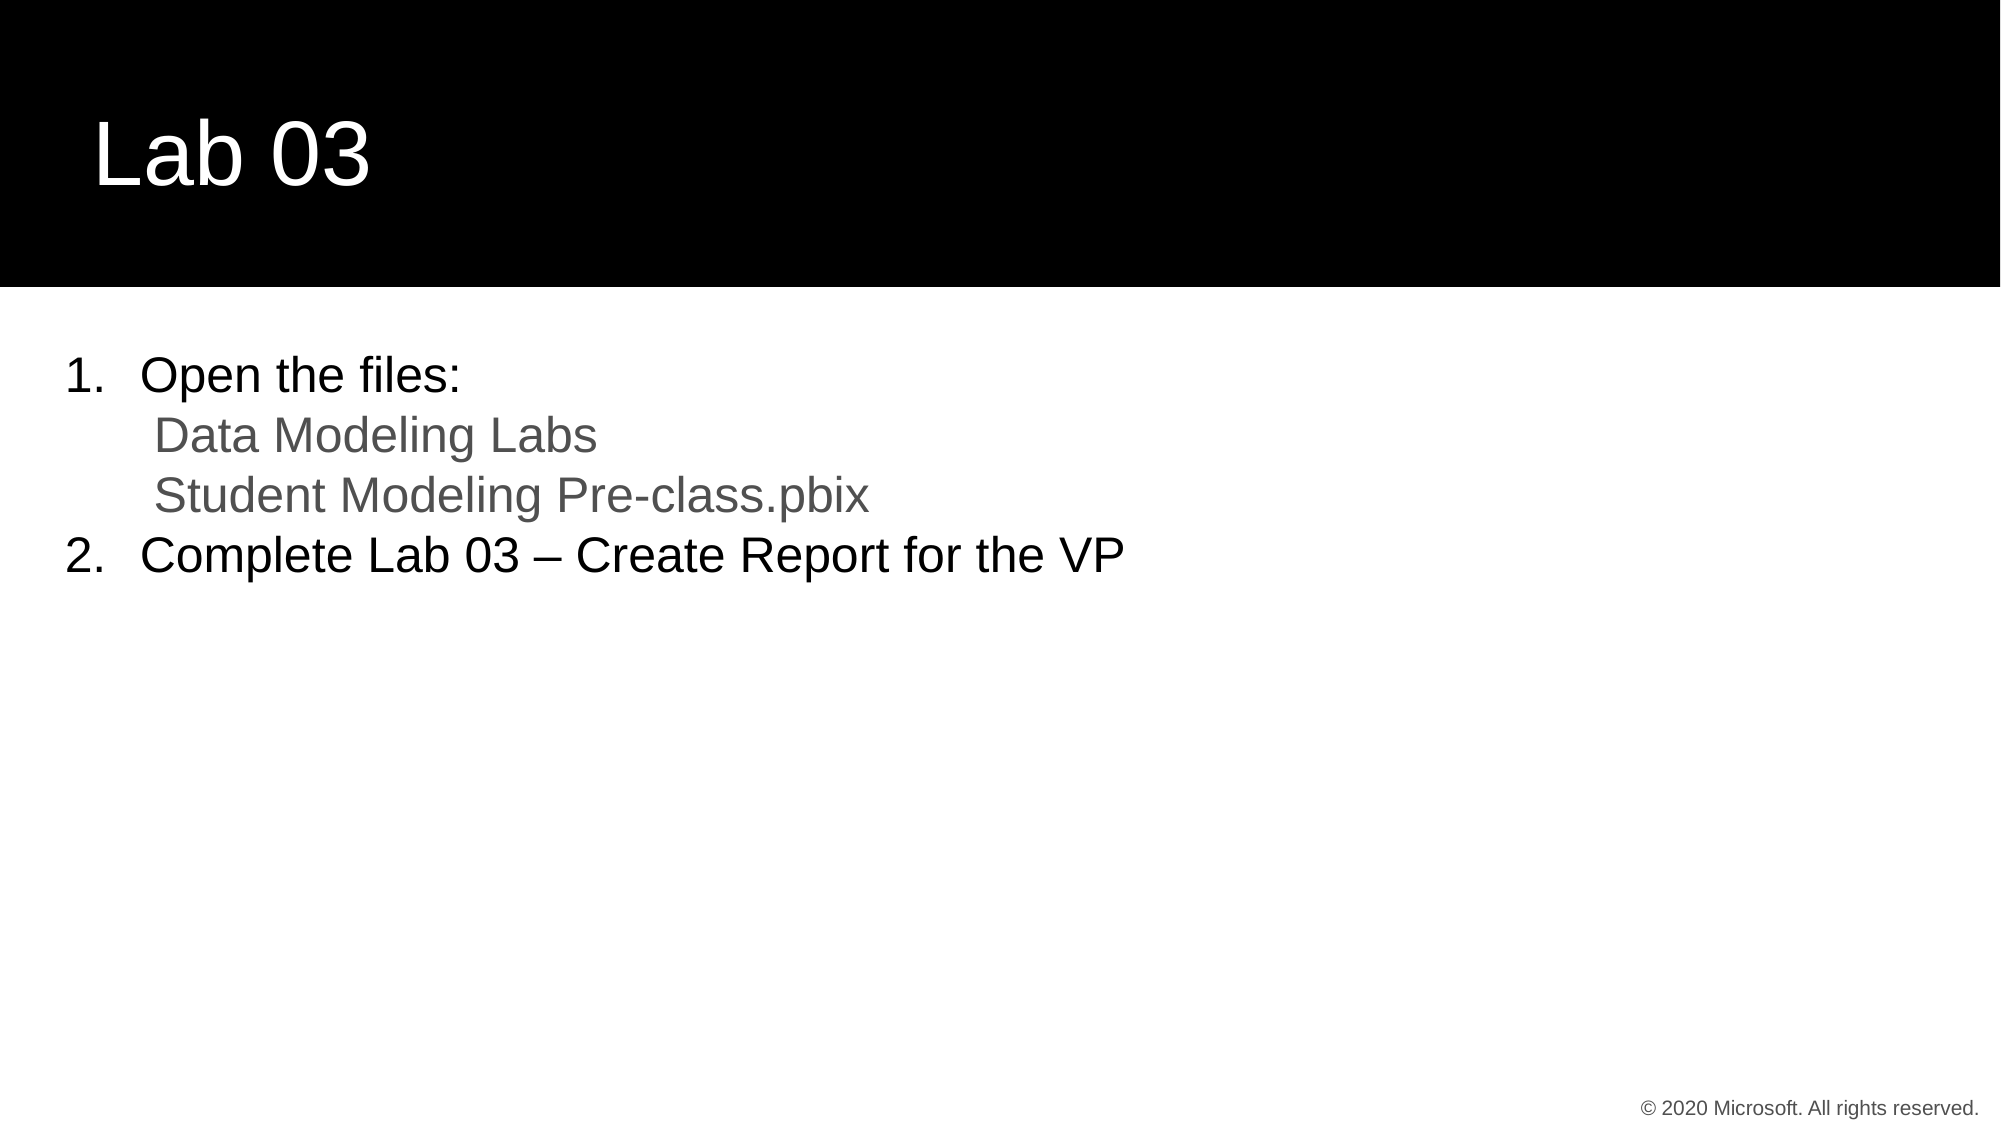

Lab 03

Open the files:
 Data Modeling Labs
 Student Modeling Pre-class.pbix
Complete Lab 03 – Create Report for the VP

© 2020 Microsoft. All rights reserved.